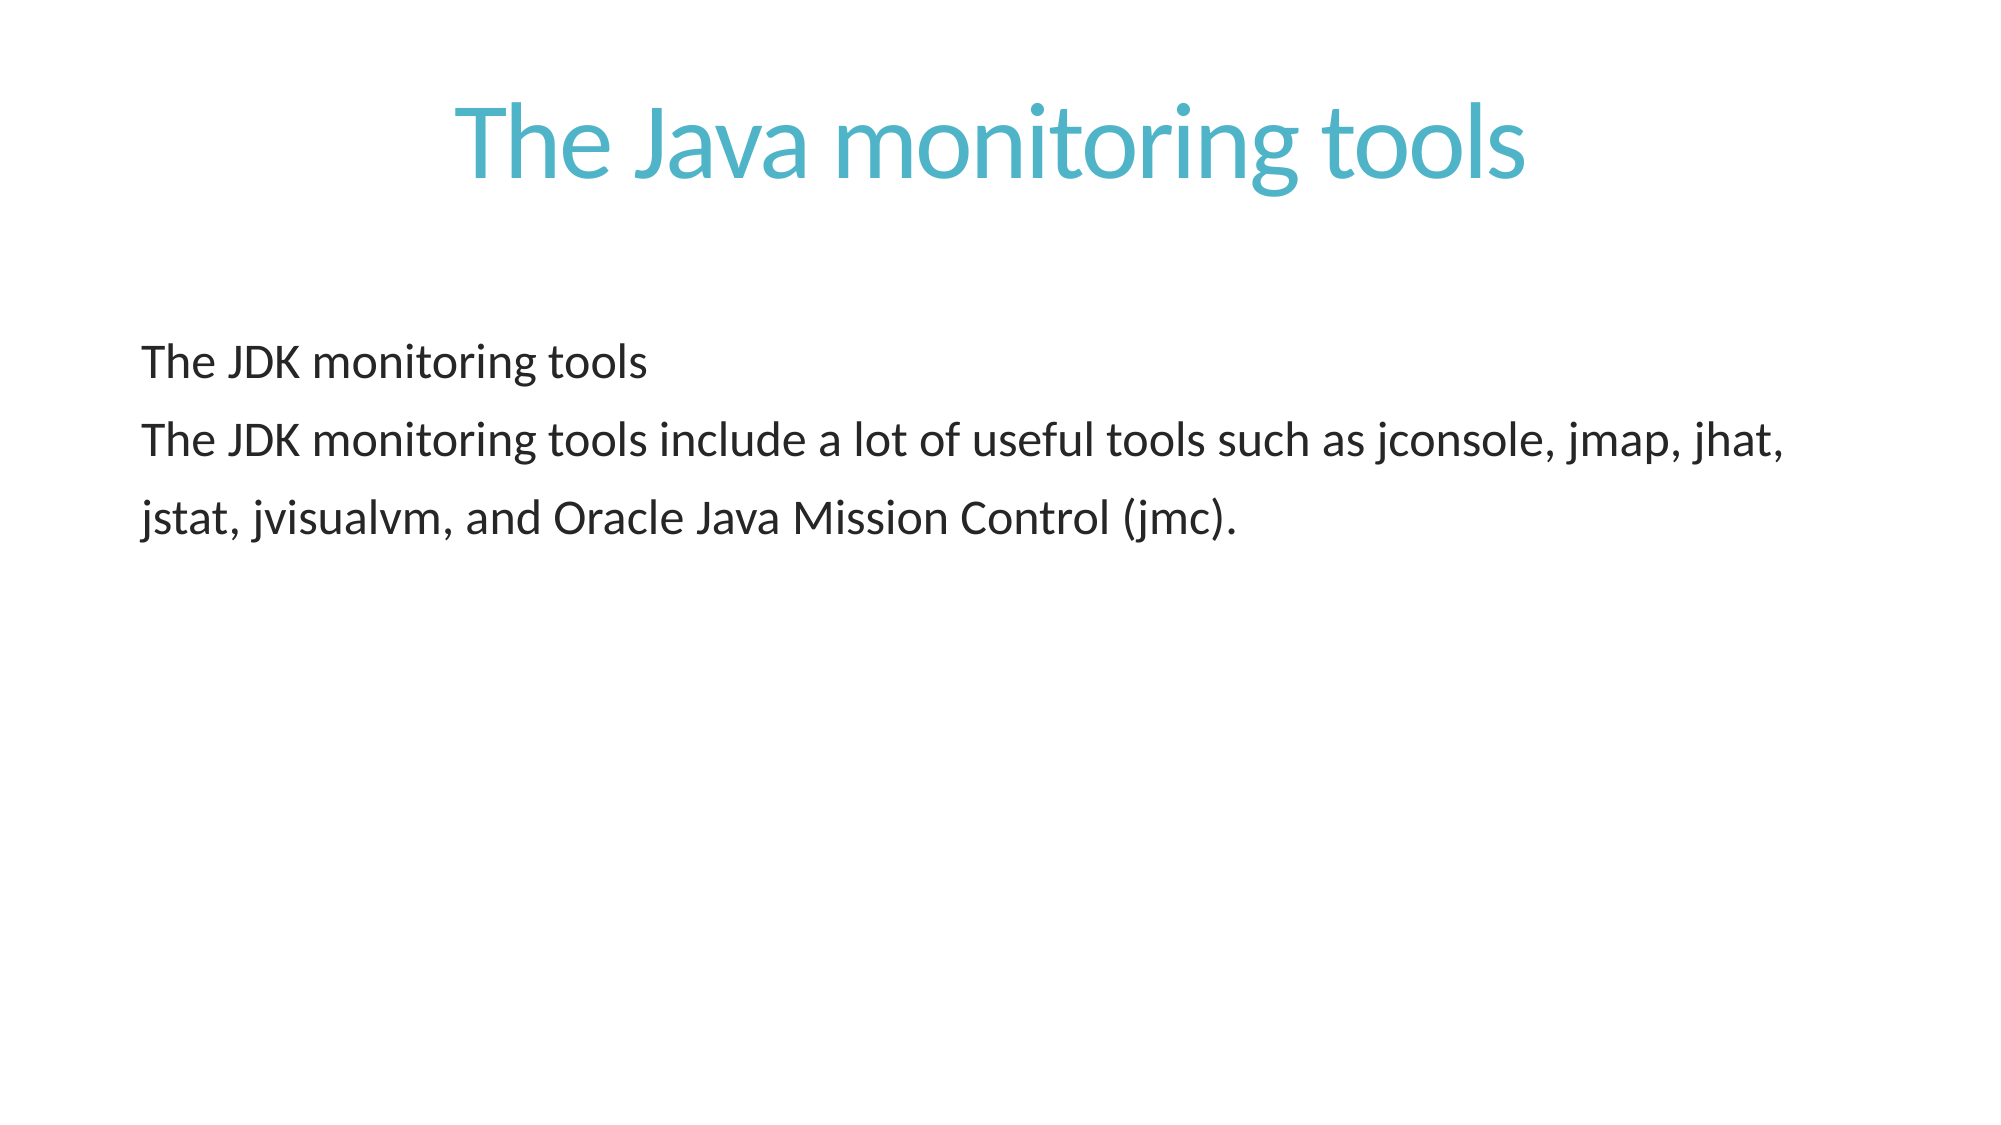

# The Java monitoring tools
The JDK monitoring tools
The JDK monitoring tools include a lot of useful tools such as jconsole, jmap, jhat,
jstat, jvisualvm, and Oracle Java Mission Control (jmc).